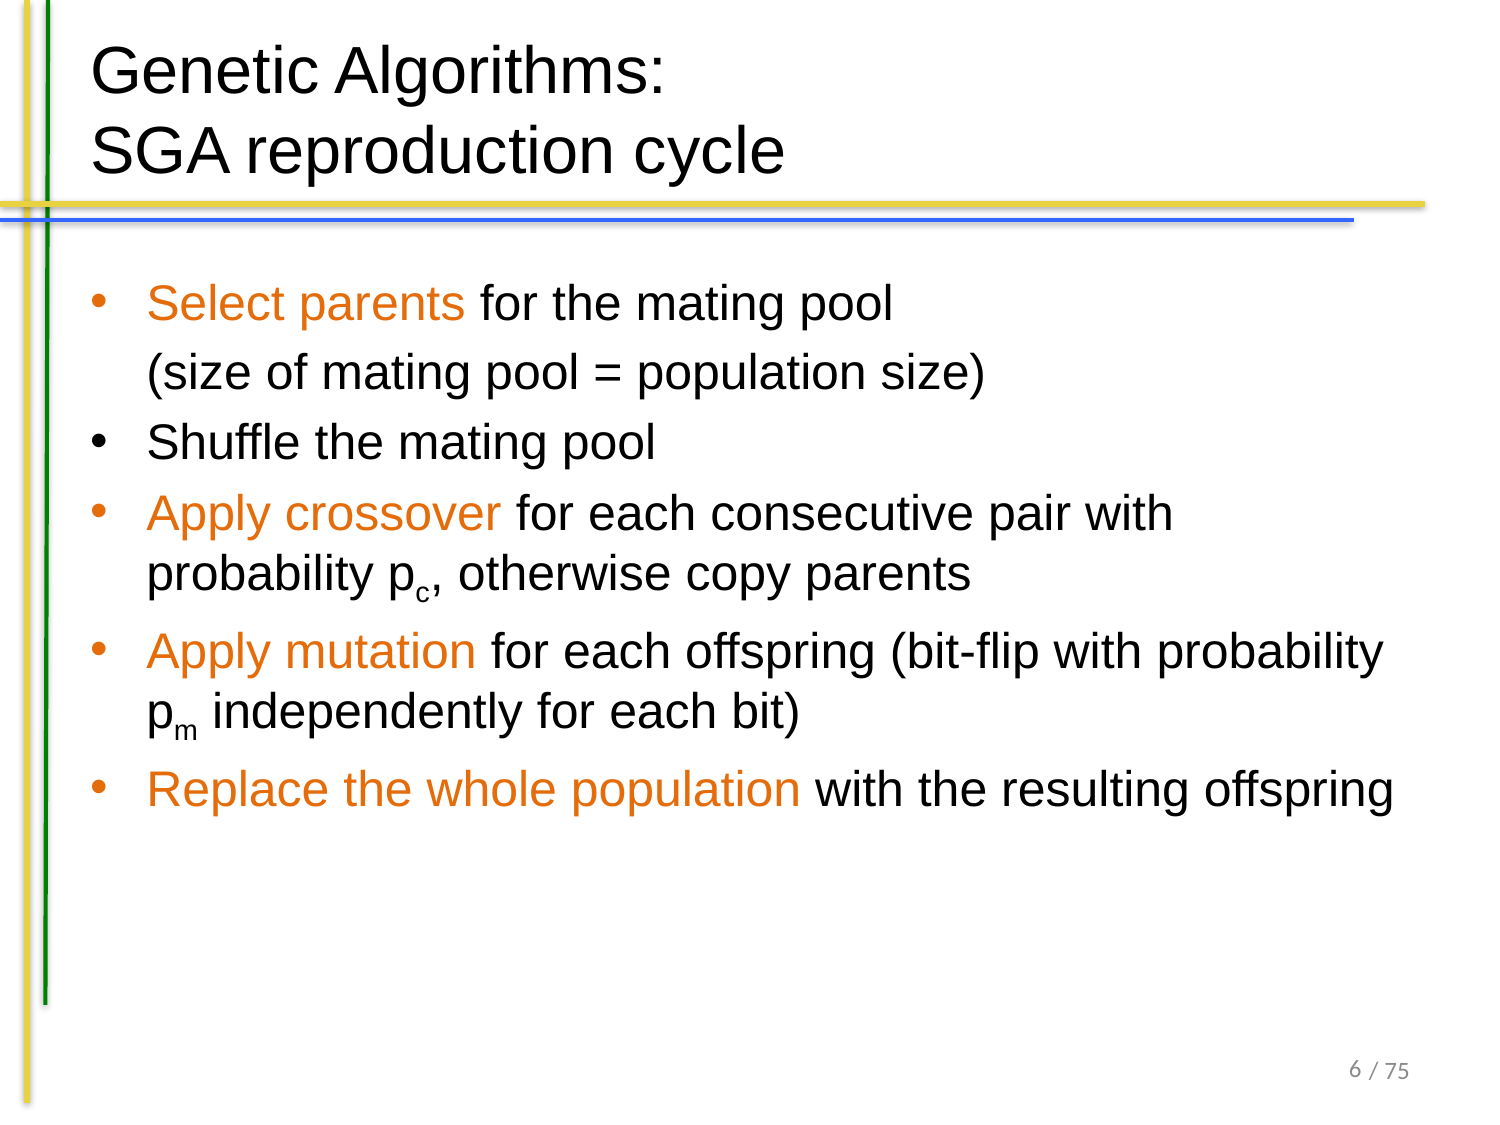

# Genetic Algorithms: SGA reproduction cycle
Select parents for the mating pool
	(size of mating pool = population size)
Shuffle the mating pool
Apply crossover for each consecutive pair with probability pc, otherwise copy parents
Apply mutation for each offspring (bit-flip with probability pm independently for each bit)
Replace the whole population with the resulting offspring

6